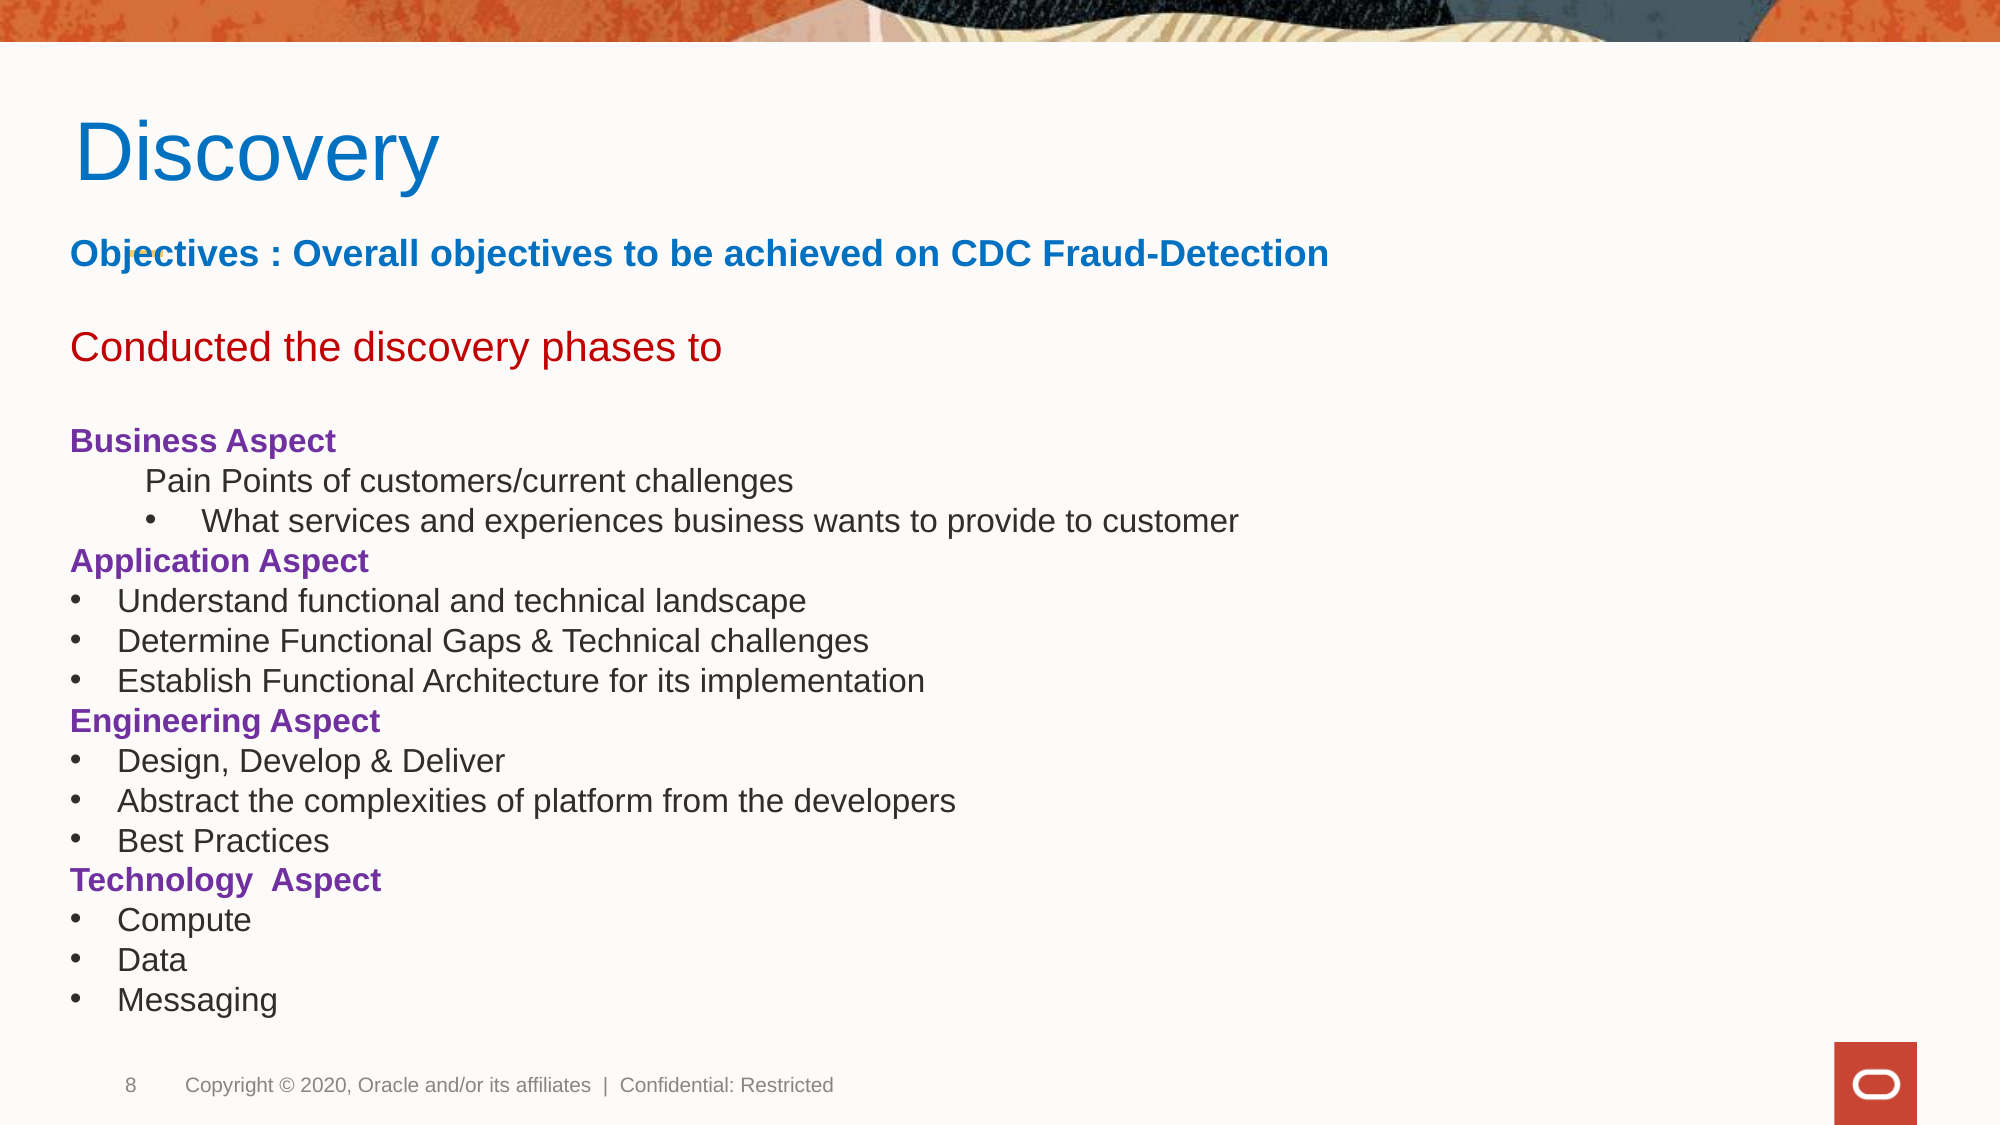

Discovery
Objectives : Overall objectives to be achieved on CDC Fraud-Detection

Conducted the discovery phases to

Business Aspect
Pain Points of customers/current challenges
What services and experiences business wants to provide to customer
Application Aspect
Understand functional and technical landscape
Determine Functional Gaps & Technical challenges
Establish Functional Architecture for its implementation
Engineering Aspect
Design, Develop & Deliver
Abstract the complexities of platform from the developers
Best Practices
Technology  Aspect
Compute
Data
Messaging

8
Copyright © 2020, Oracle and/or its affiliates  |  Confidential: Restricted